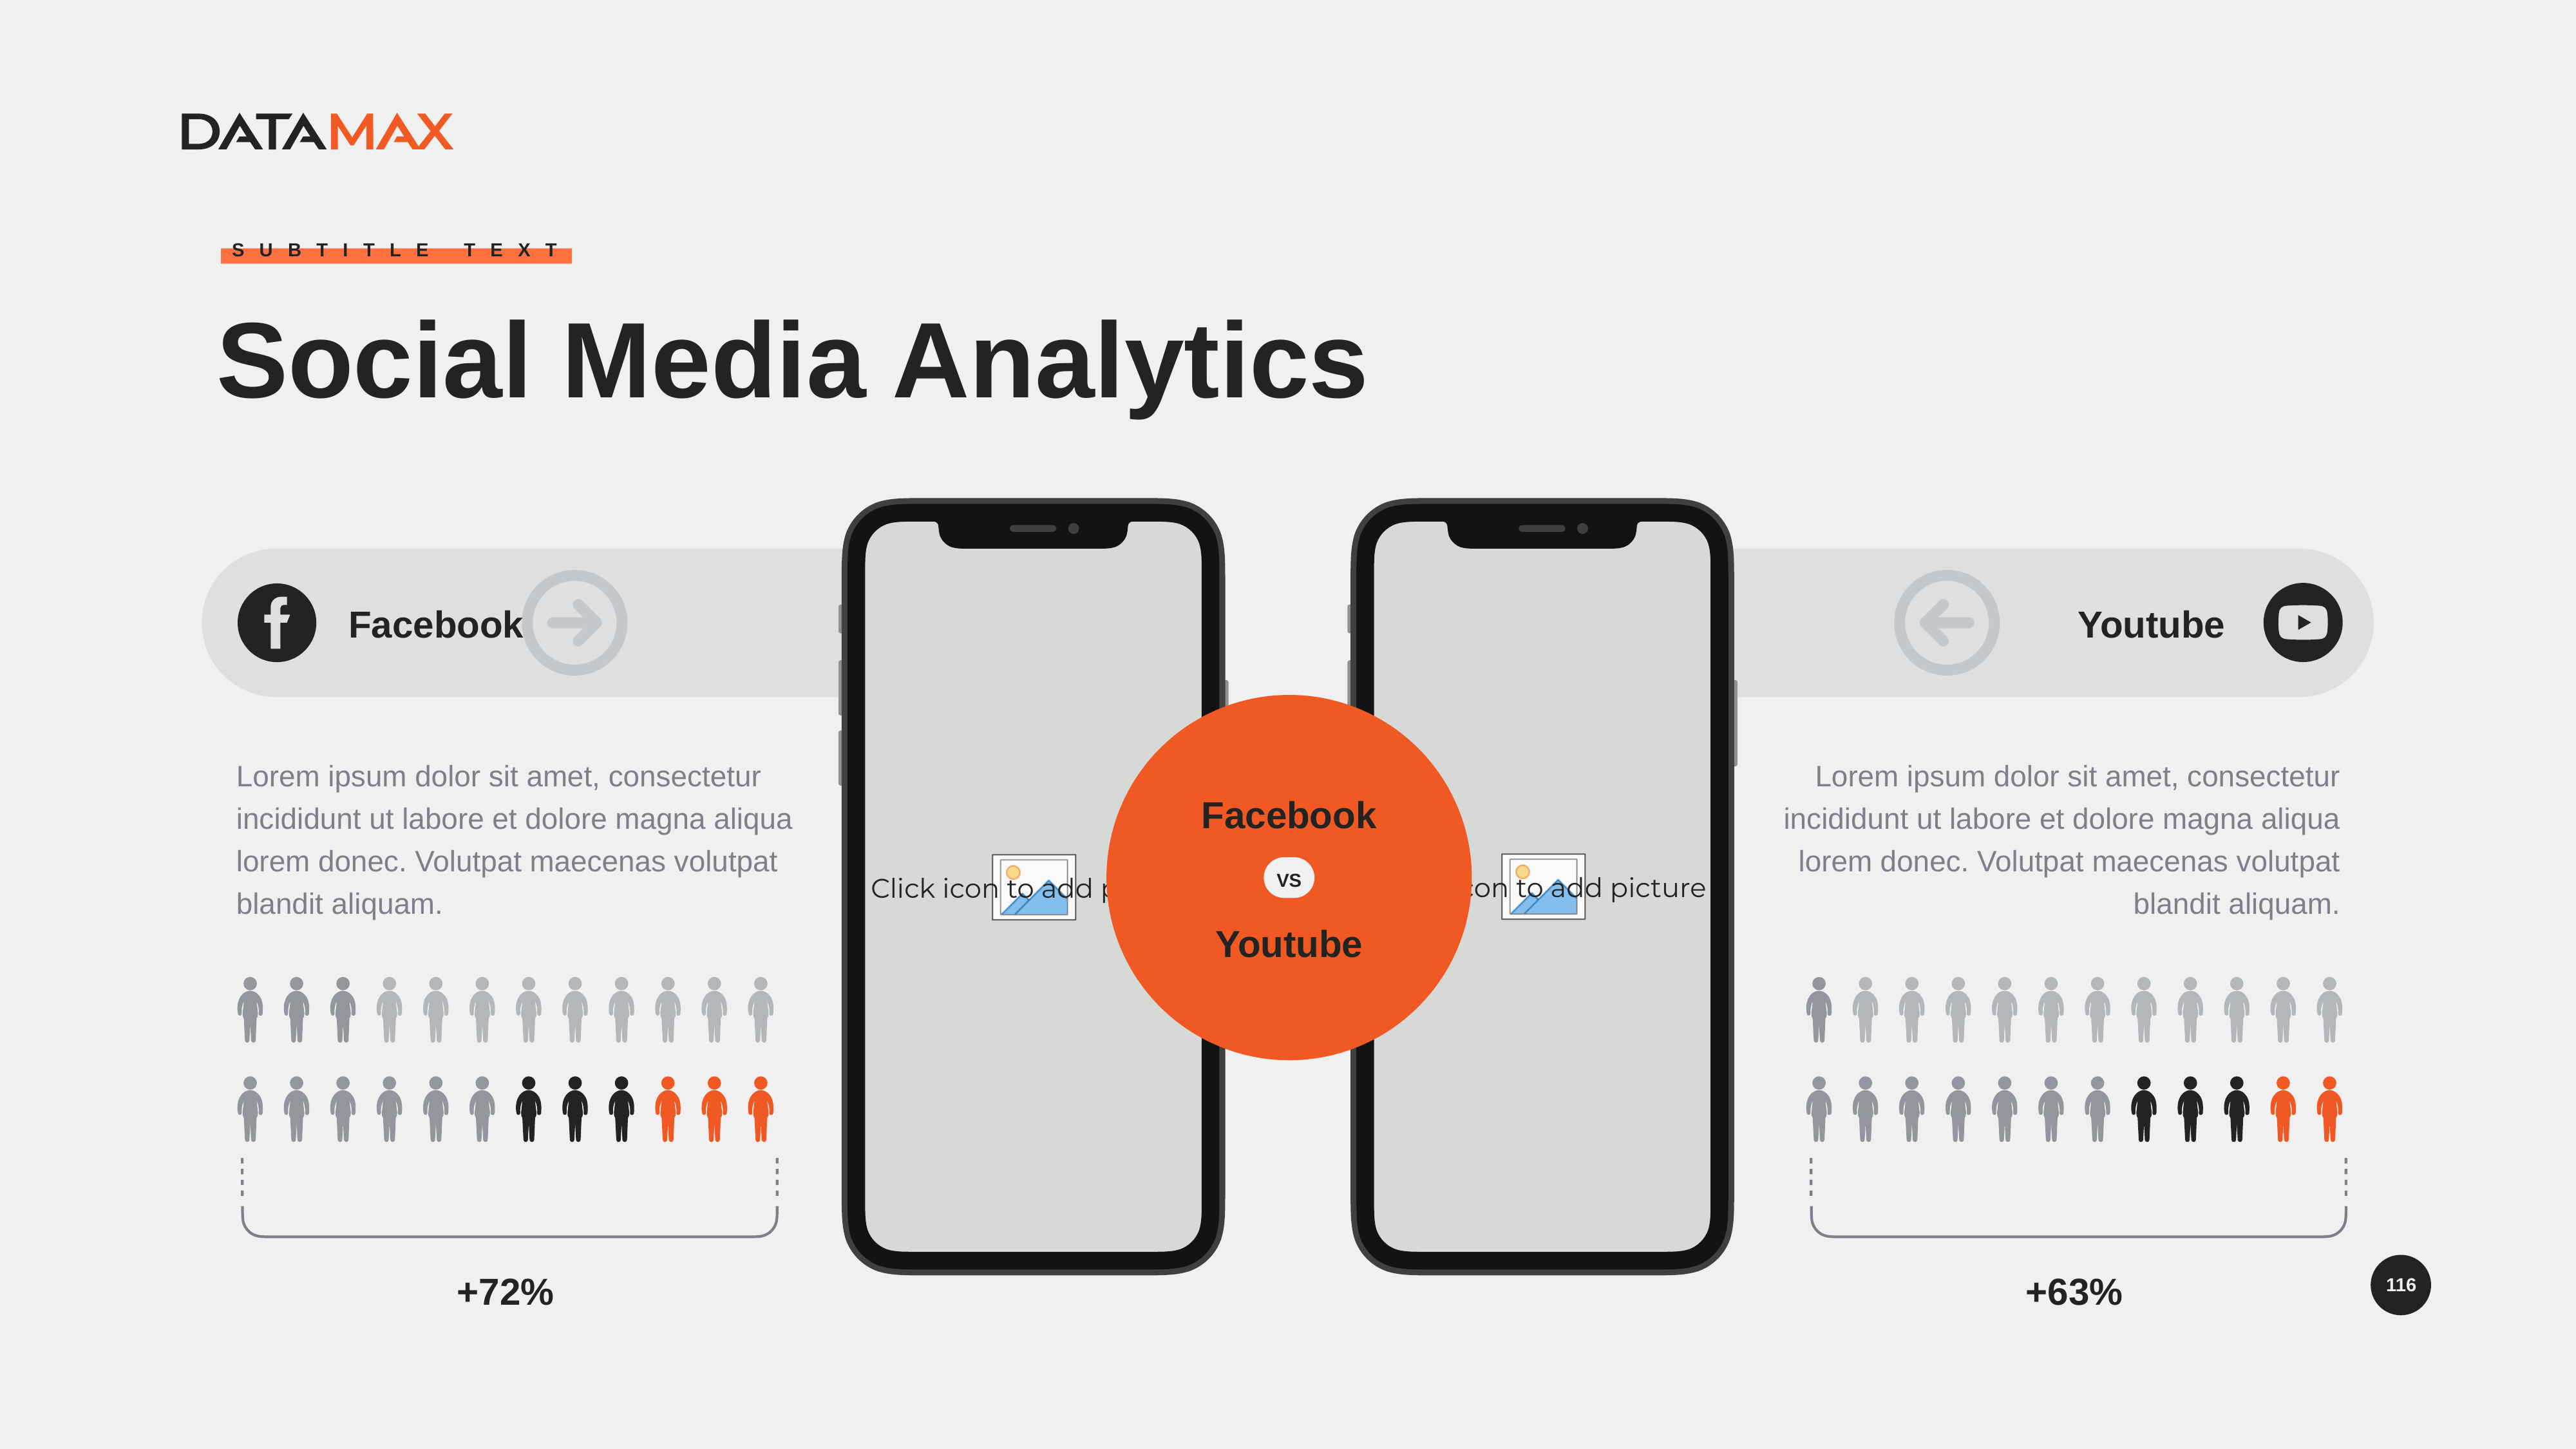

Subtitle Text

Social Media Analytics

Facebook

Youtube

Facebook

VS
Youtube
Lorem ipsum dolor sit amet, consectetur incididunt ut labore et dolore magna aliqua lorem donec. Volutpat maecenas volutpat blandit aliquam.
Lorem ipsum dolor sit amet, consectetur incididunt ut labore et dolore magna aliqua lorem donec. Volutpat maecenas volutpat blandit aliquam.

+72%

+63%
116